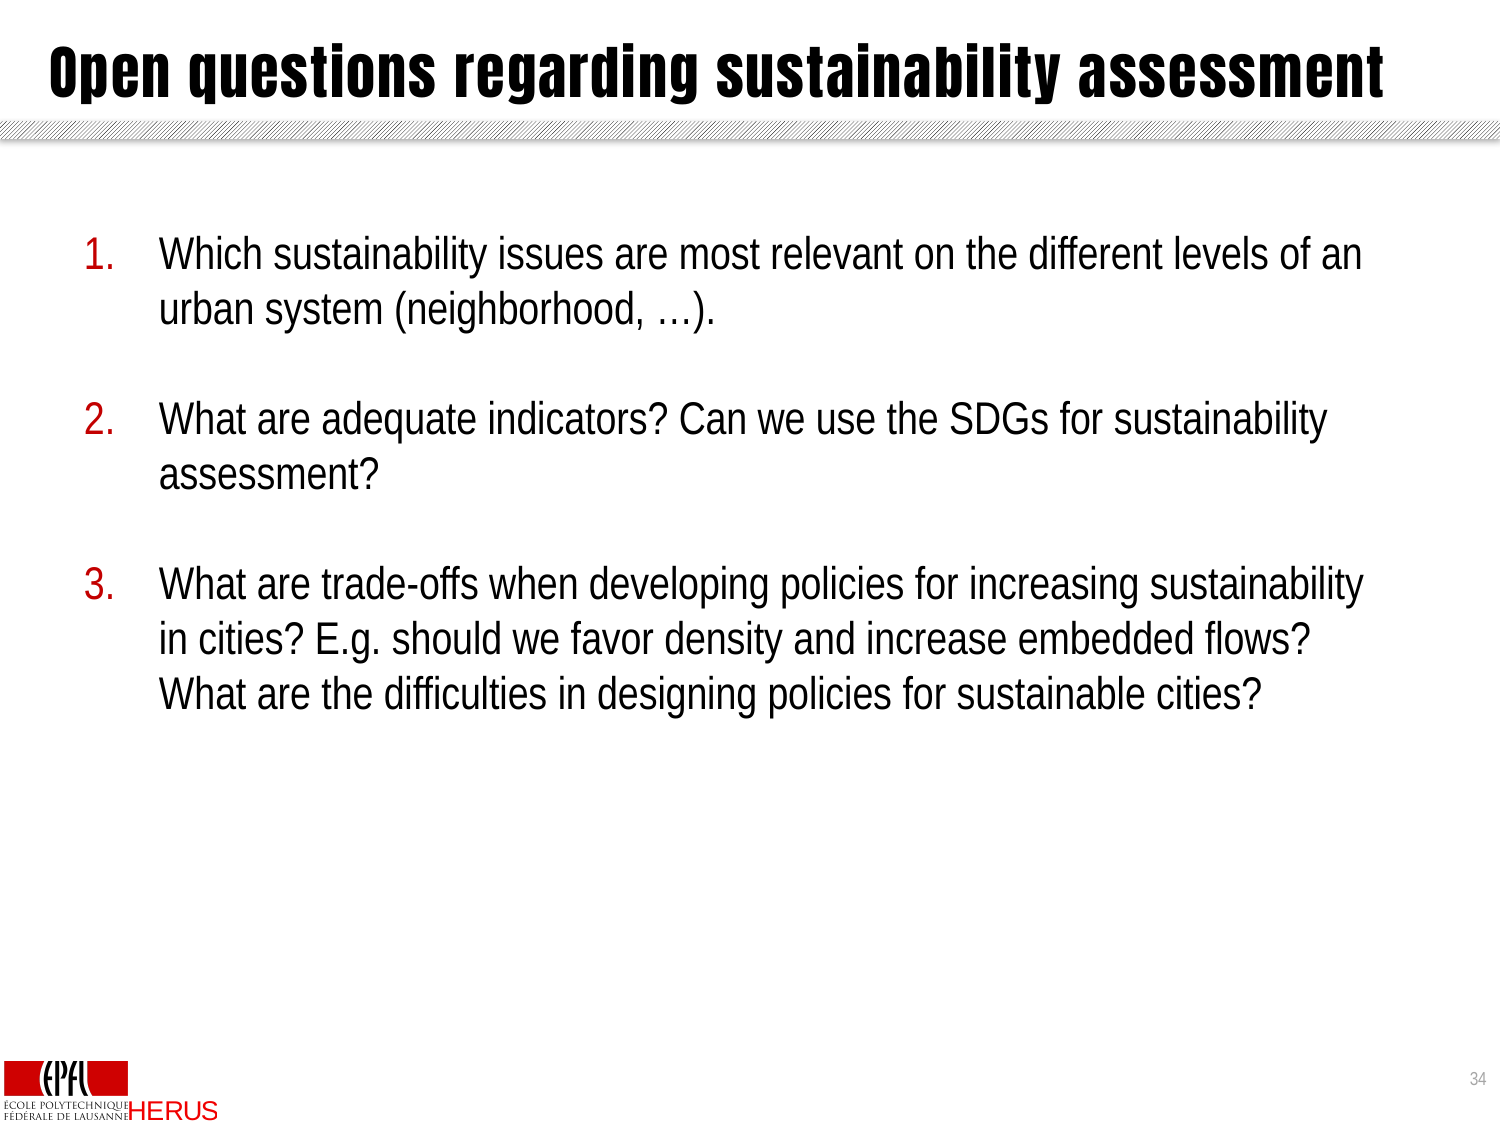

# Open questions regarding sustainability assessment
Which sustainability issues are most relevant on the different levels of an urban system (neighborhood, …).

What are adequate indicators? Can we use the SDGs for sustainability assessment?

What are trade-offs when developing policies for increasing sustainability in cities? E.g. should we favor density and increase embedded flows? What are the difficulties in designing policies for sustainable cities?